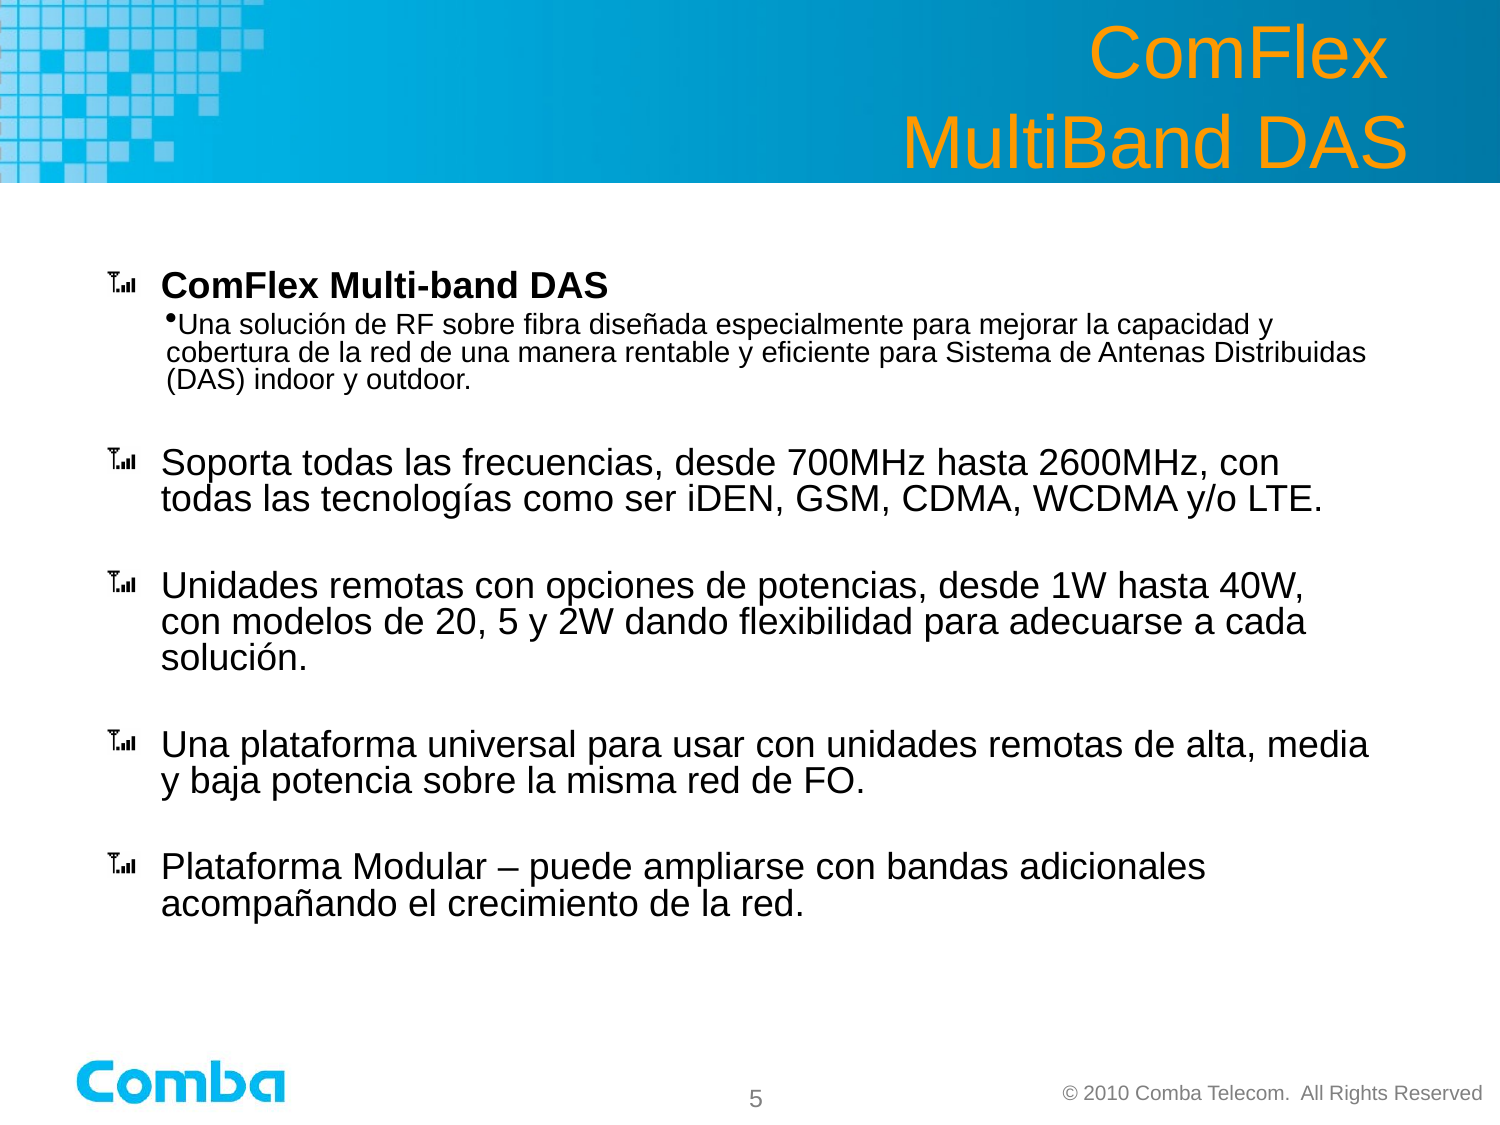

# ComFlex MultiBand DAS
ComFlex Multi-band DAS
Una solución de RF sobre fibra diseñada especialmente para mejorar la capacidad y cobertura de la red de una manera rentable y eficiente para Sistema de Antenas Distribuidas (DAS) indoor y outdoor.

Soporta todas las frecuencias, desde 700MHz hasta 2600MHz, con todas las tecnologías como ser iDEN, GSM, CDMA, WCDMA y/o LTE.

Unidades remotas con opciones de potencias, desde 1W hasta 40W, con modelos de 20, 5 y 2W dando flexibilidad para adecuarse a cada solución.

Una plataforma universal para usar con unidades remotas de alta, media y baja potencia sobre la misma red de FO.

Plataforma Modular – puede ampliarse con bandas adicionales acompañando el crecimiento de la red.

5